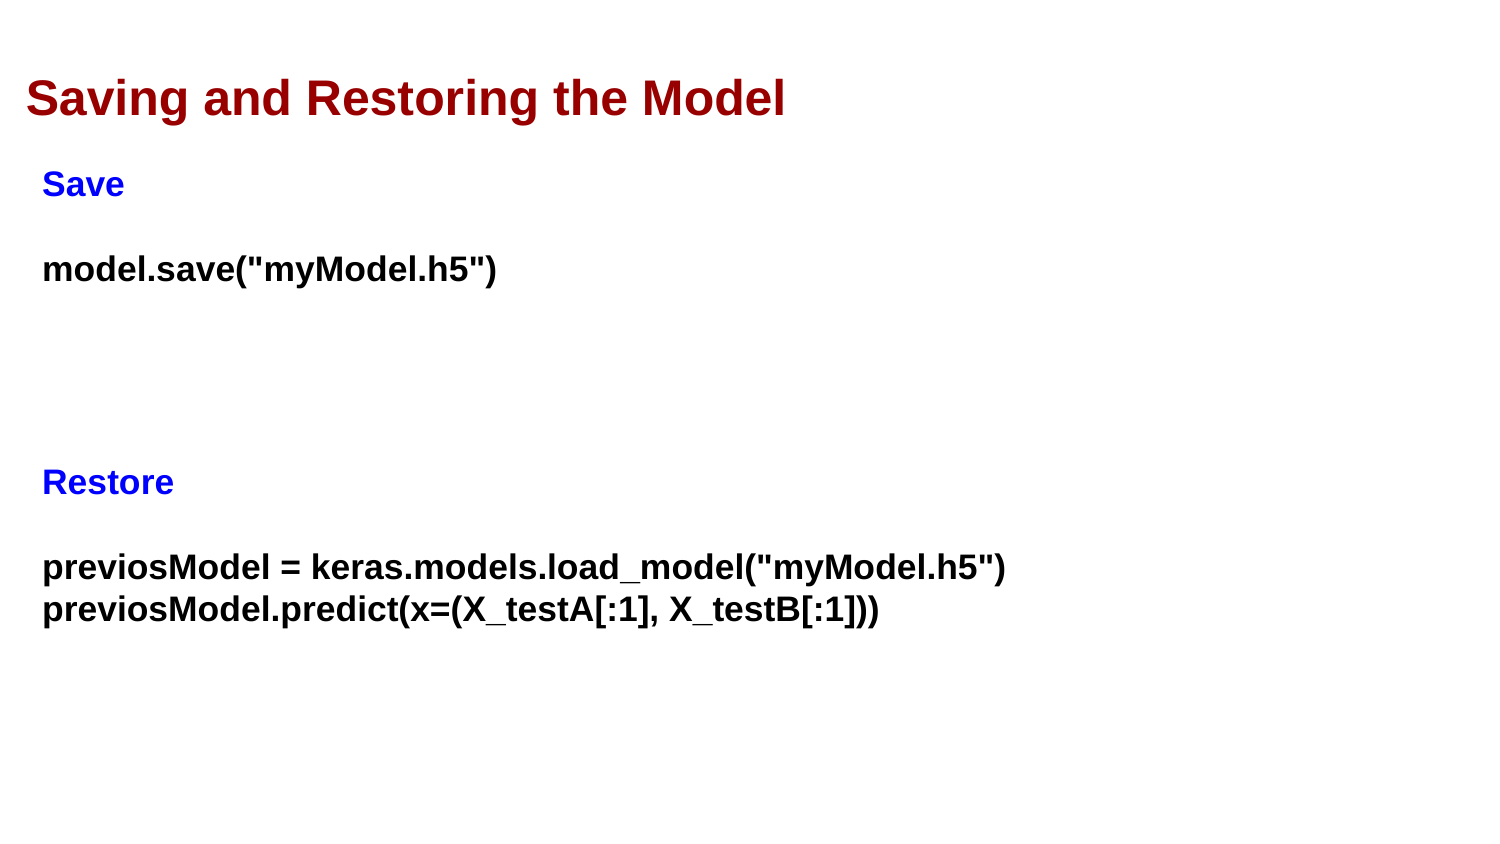

Saving and Restoring the Model
Save

model.save("myModel.h5")

Restore

previosModel = keras.models.load_model("myModel.h5")
previosModel.predict(x=(X_testA[:1], X_testB[:1]))